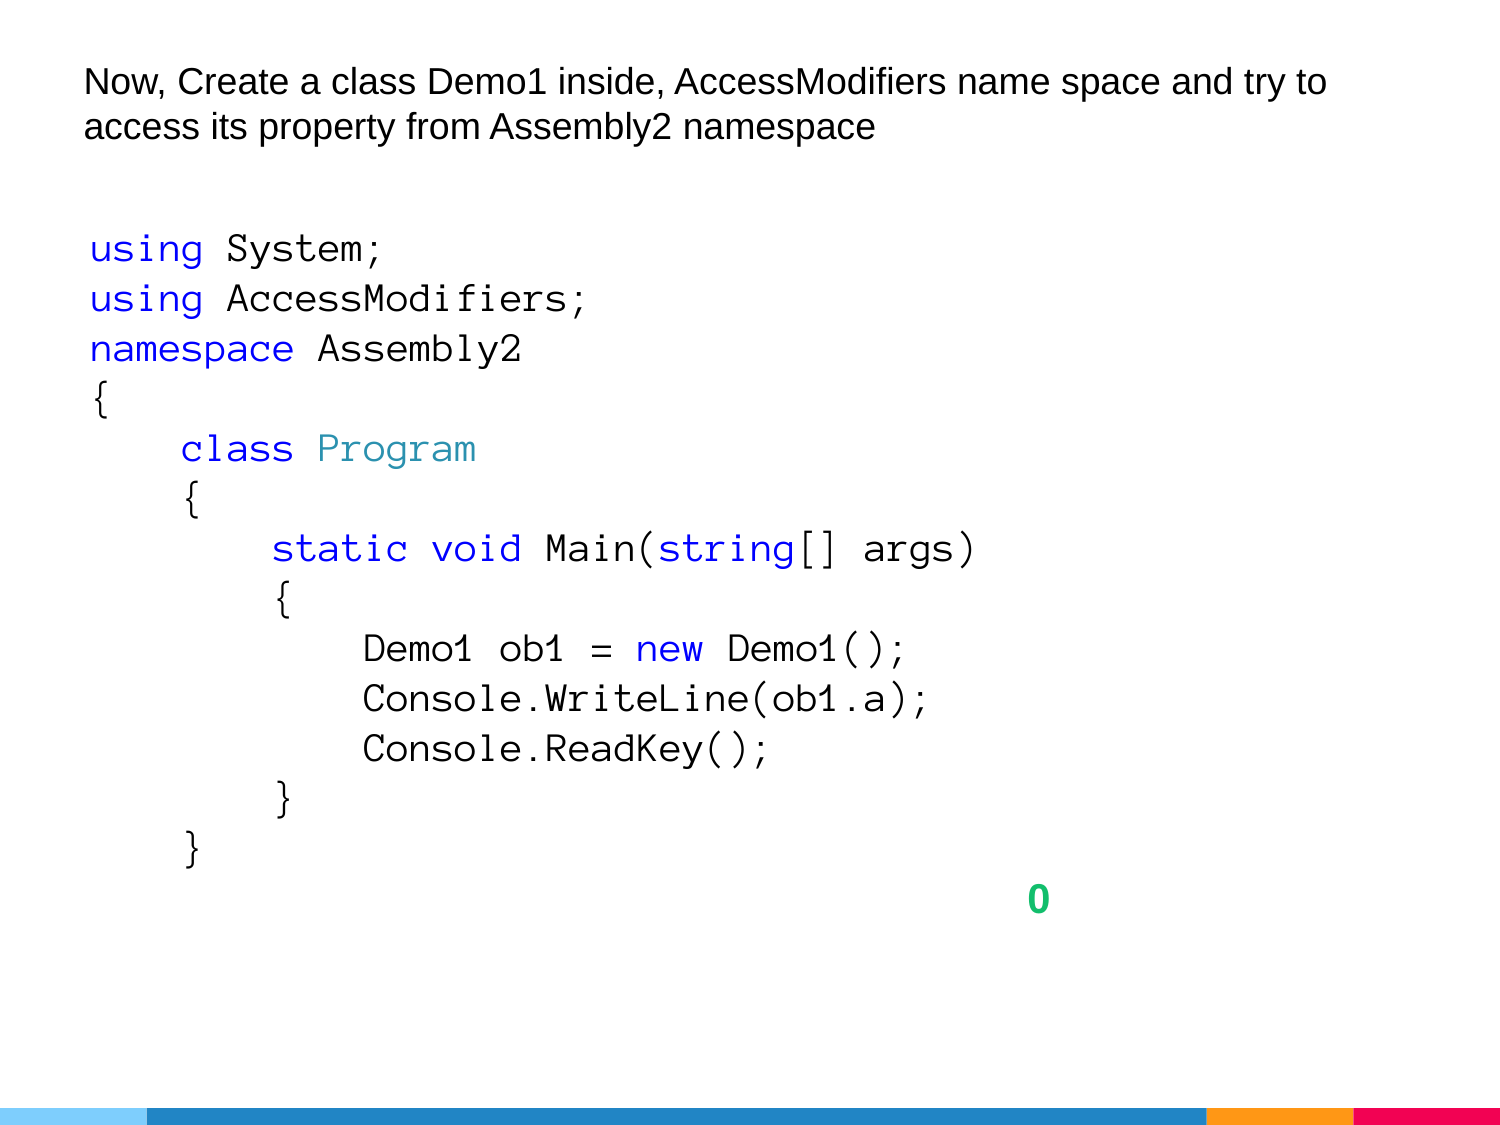

Now, Create a class Demo1 inside, AccessModifiers name space and try to access its property from Assembly2 namespace
using System;
using AccessModifiers;
namespace Assembly2
{
    class Program
    {
        static void Main(string[] args)
        {
            Demo1 ob1 = new Demo1();
            Console.WriteLine(ob1.a);
            Console.ReadKey();
        }
    }
0